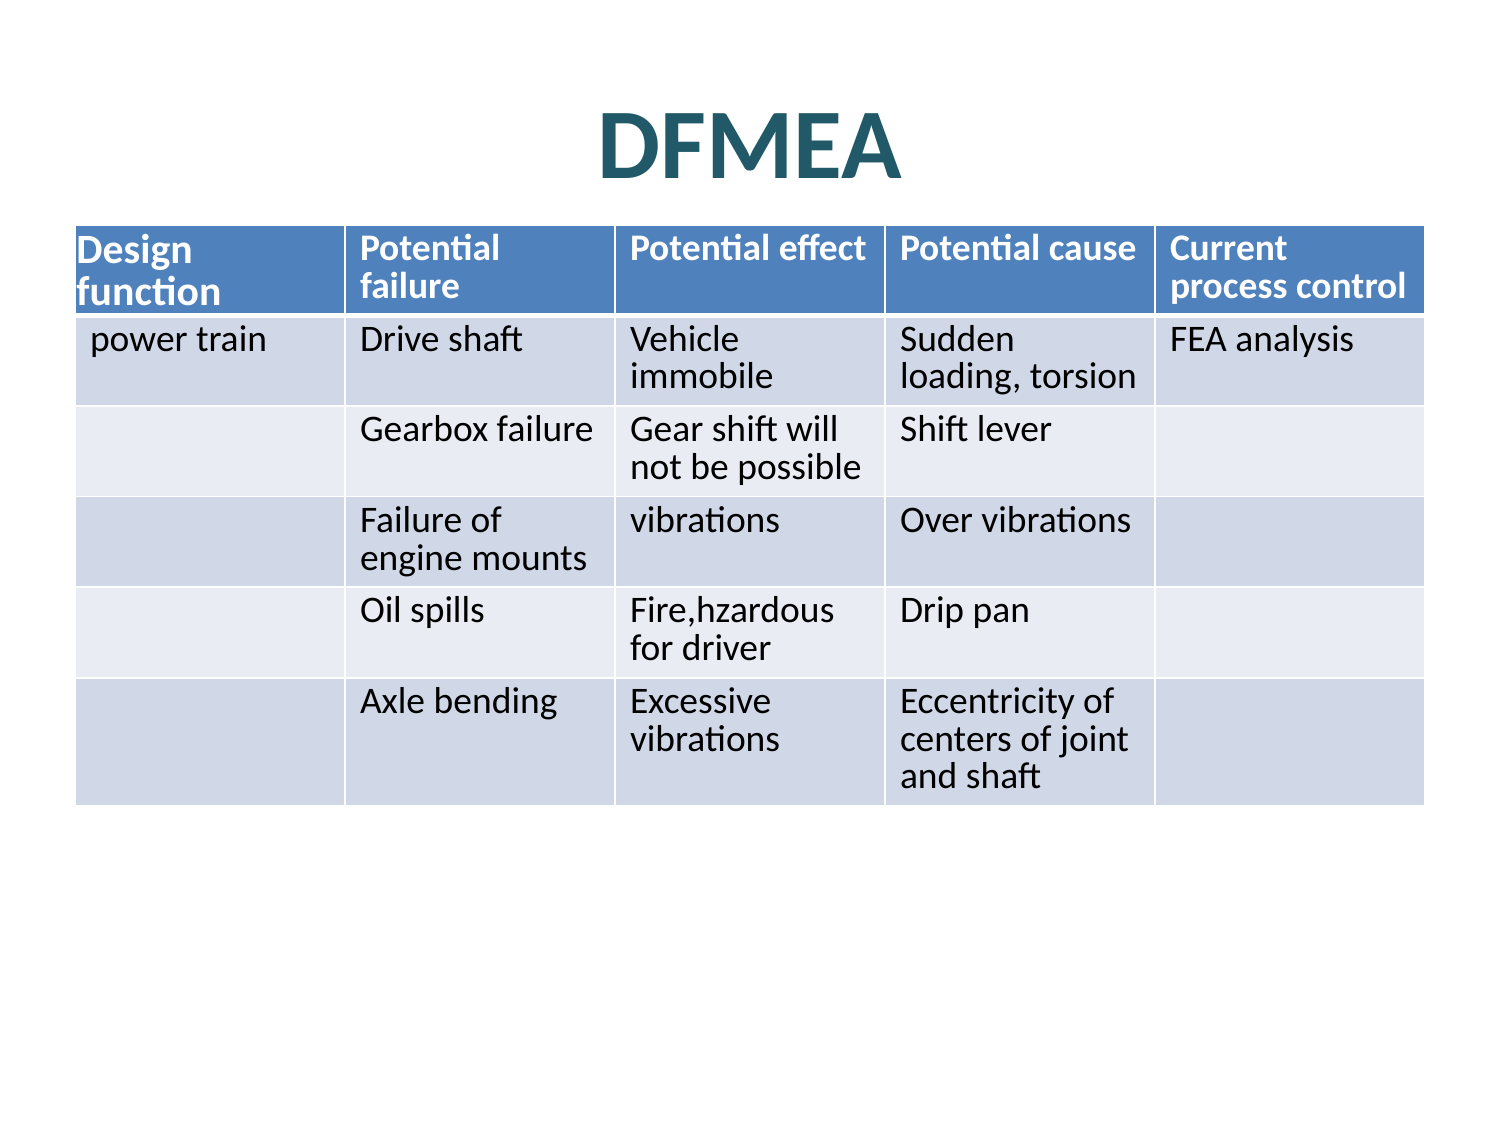

# DFMEA
| Design function | Potential failure | Potential effect | Potential cause | Current process control |
| --- | --- | --- | --- | --- |
| power train | Drive shaft | Vehicle immobile | Sudden loading, torsion | FEA analysis |
|  | Gearbox failure | Gear shift will not be possible | Shift lever |  |
|  | Failure of engine mounts | vibrations | Over vibrations |  |
|  | Oil spills | Fire,hzardous for driver | Drip pan |  |
|  | Axle bending | Excessive vibrations | Eccentricity of centers of joint and shaft |  |